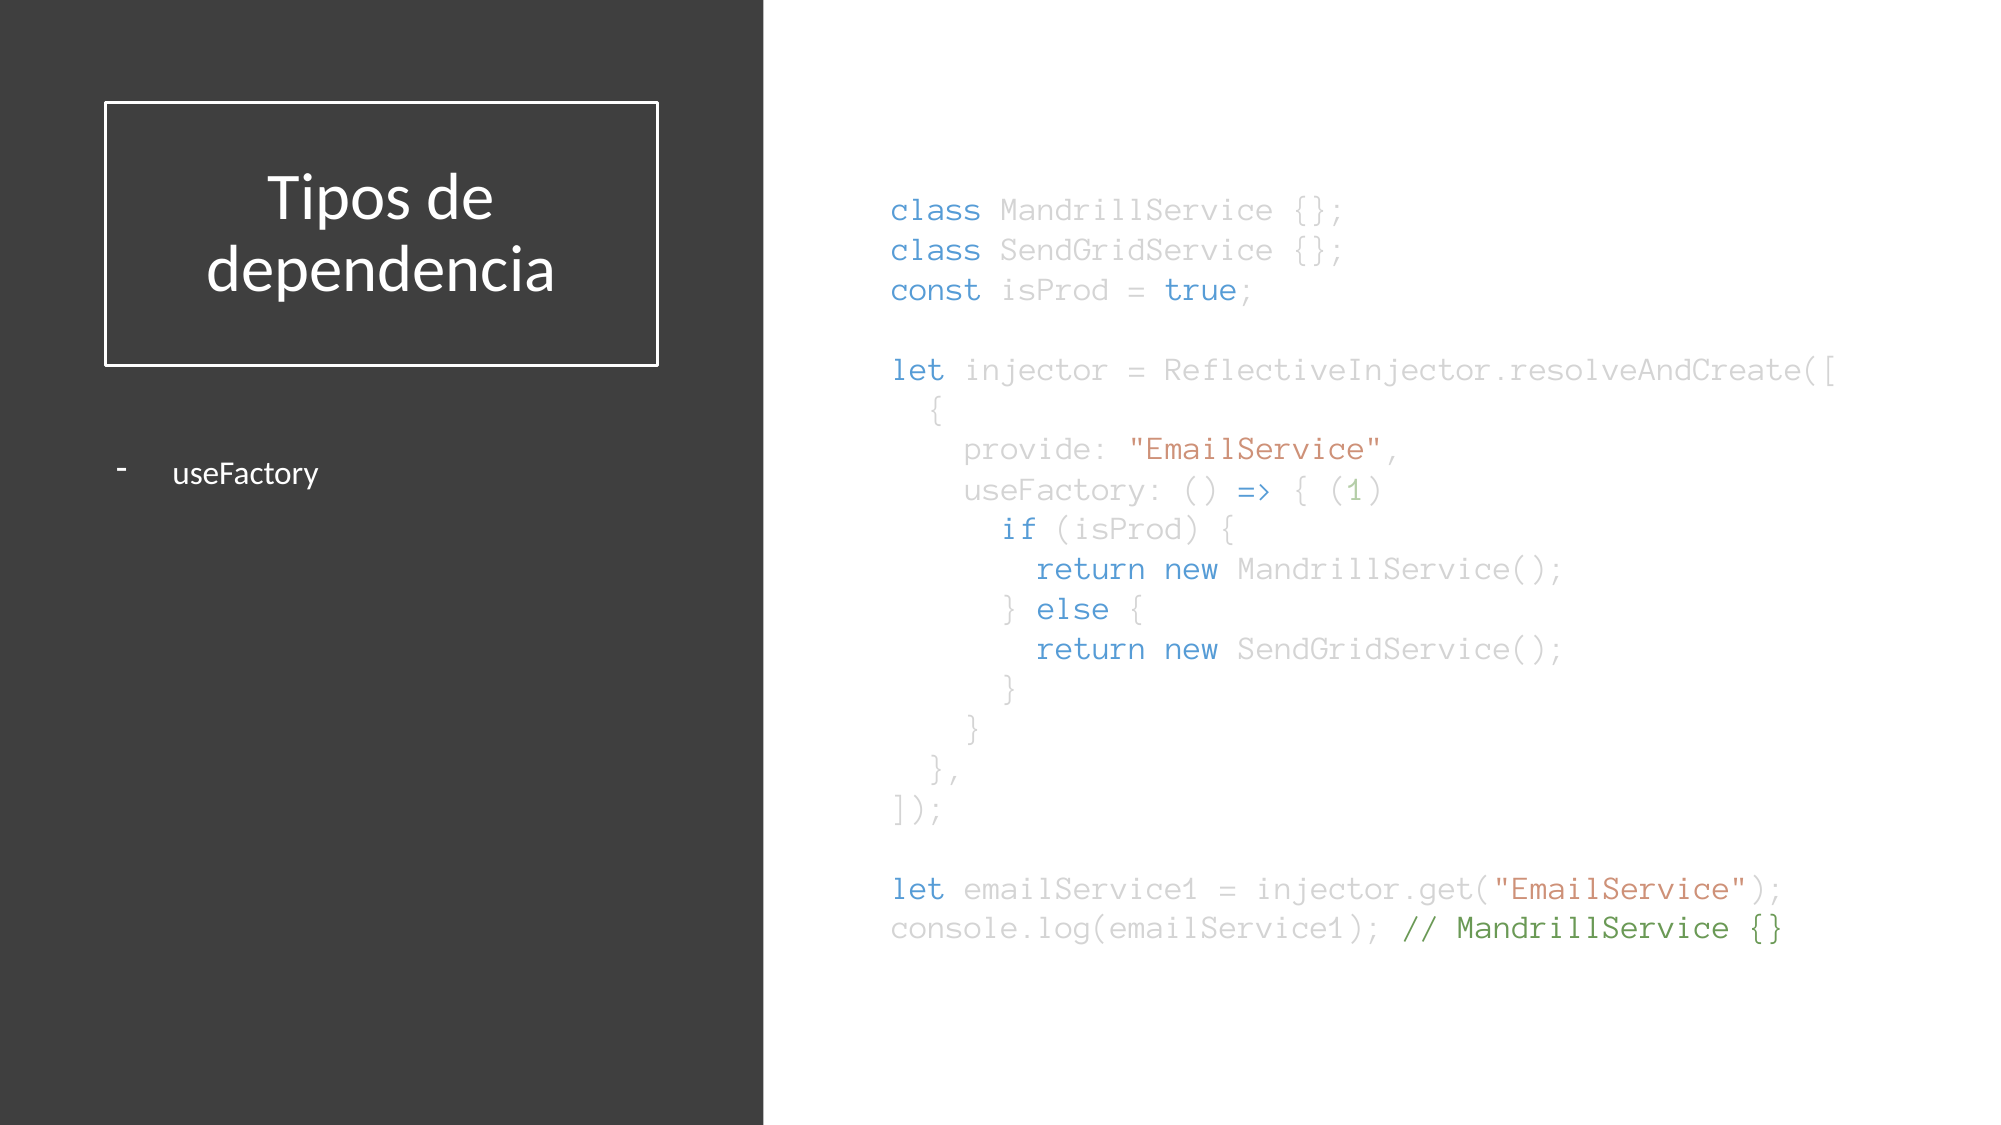

# Tipos de dependencia
class MandrillService {};
class SendGridService {};
const isProd = true;
let injector = ReflectiveInjector.resolveAndCreate([
  {
    provide: "EmailService",
    useFactory: () => { (1)
      if (isProd) {
        return new MandrillService();
      } else {
        return new SendGridService();
      }
    }
  },
]);
let emailService1 = injector.get("EmailService");
console.log(emailService1); // MandrillService {}
useFactory